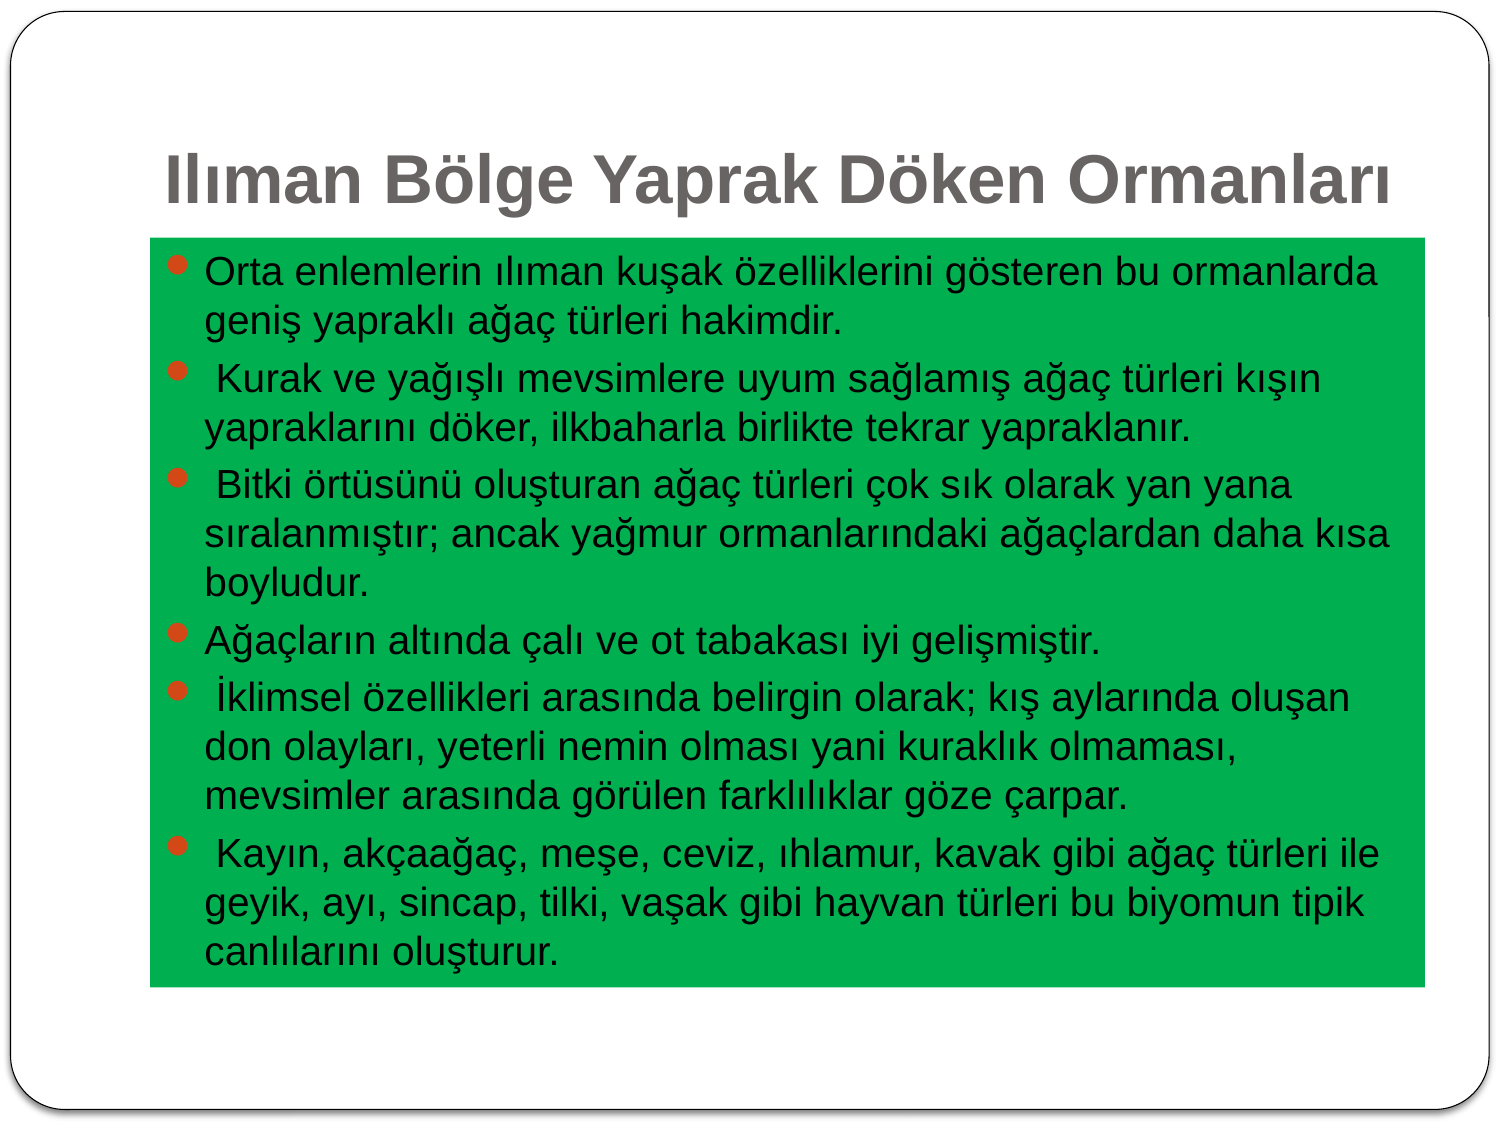

# Ilıman Bölge Yaprak Döken Ormanları
Orta enlemlerin ılıman kuşak özelliklerini gösteren bu ormanlarda geniş yapraklı ağaç türleri hakimdir.
 Kurak ve yağışlı mevsimlere uyum sağlamış ağaç türleri kışın yapraklarını döker, ilkbaharla birlikte tekrar yapraklanır.
 Bitki örtüsünü oluşturan ağaç türleri çok sık olarak yan yana sıralanmıştır; ancak yağmur ormanlarındaki ağaçlardan daha kısa boyludur.
Ağaçların altında çalı ve ot tabakası iyi gelişmiştir.
 İklimsel özellikleri arasında belirgin olarak; kış aylarında oluşan don olayları, yeterli nemin olması yani kuraklık olmaması, mevsimler arasında görülen farklılıklar göze çarpar.
 Kayın, akçaağaç, meşe, ceviz, ıhlamur, kavak gibi ağaç türleri ile geyik, ayı, sincap, tilki, vaşak gibi hayvan türleri bu biyomun tipik canlılarını oluşturur.